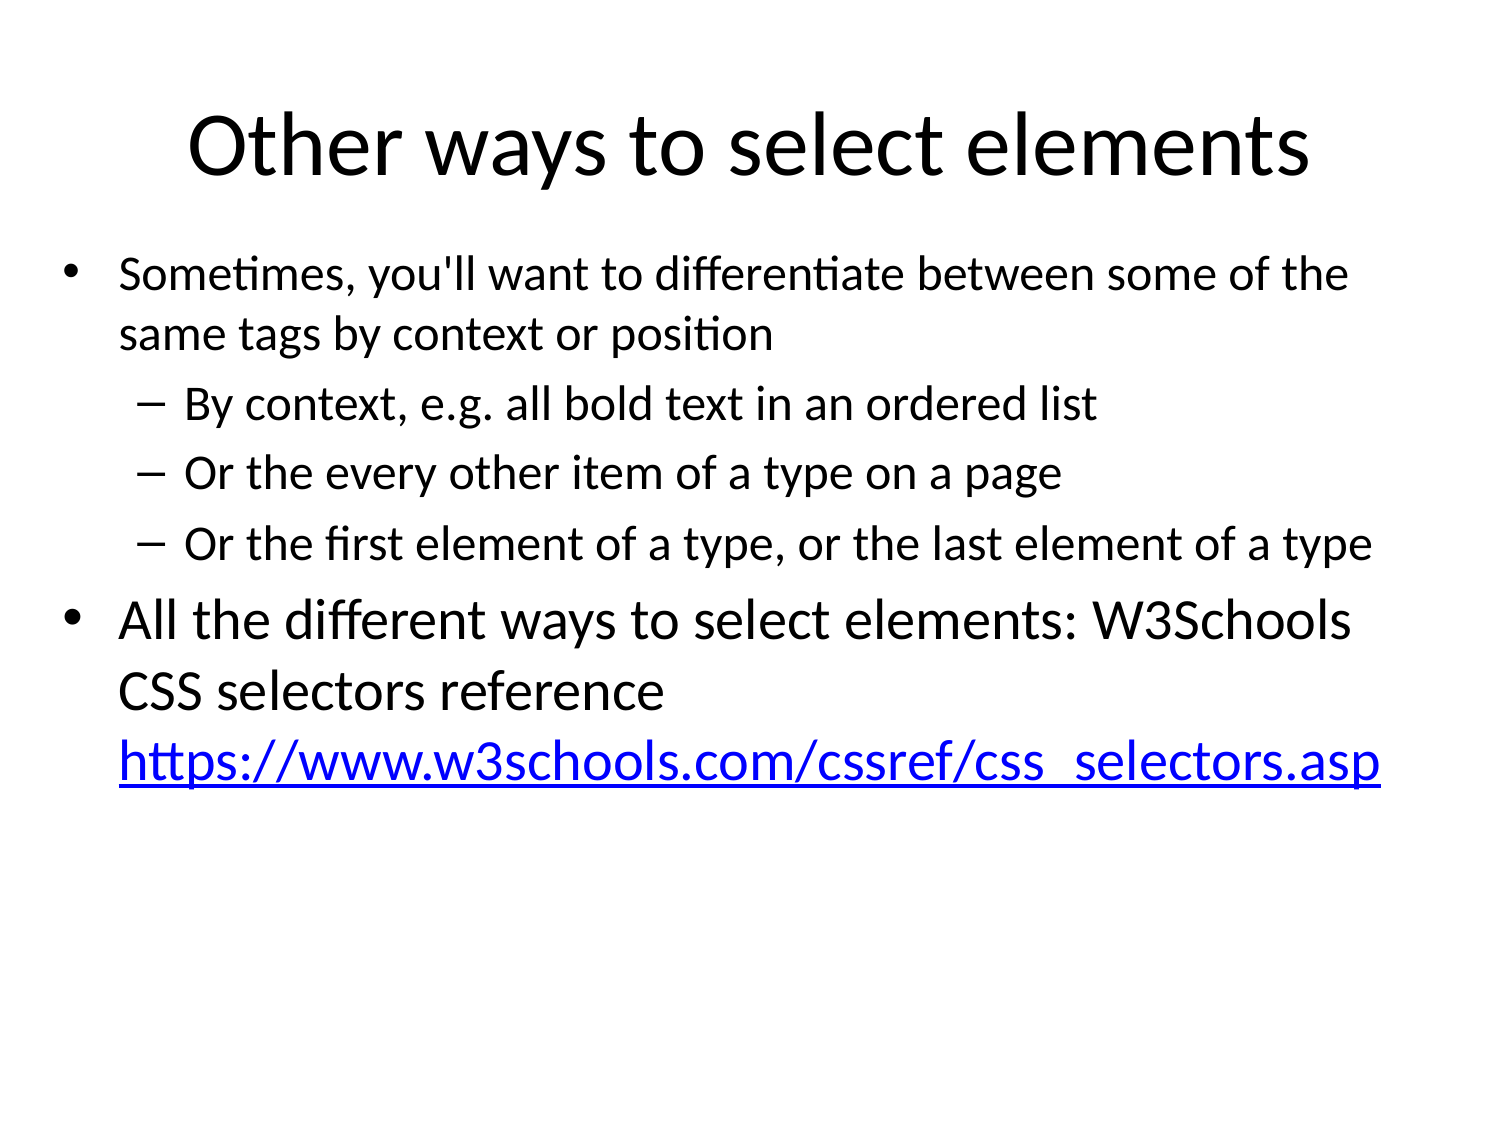

# Other ways to select elements
Sometimes, you'll want to differentiate between some of the same tags by context or position
By context, e.g. all bold text in an ordered list
Or the every other item of a type on a page
Or the first element of a type, or the last element of a type
All the different ways to select elements: W3Schools CSS selectors reference https://www.w3schools.com/cssref/css_selectors.asp